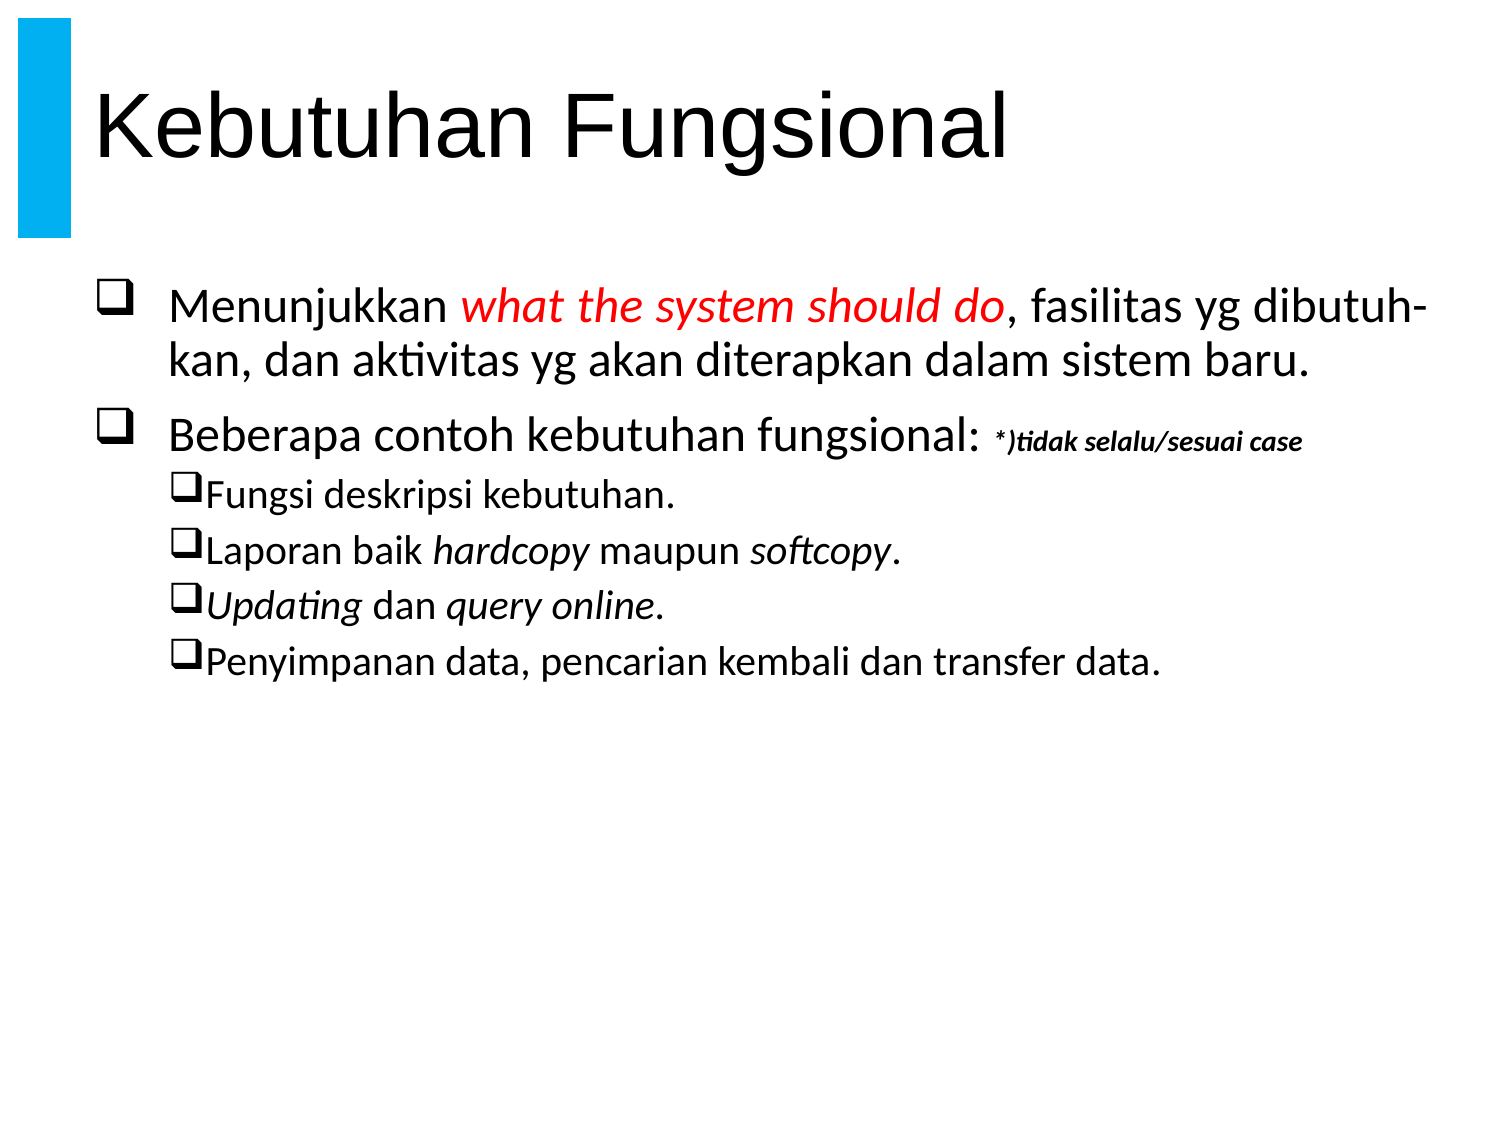

# Kebutuhan Fungsional
Menunjukkan what the system should do, fasilitas yg dibutuh-kan, dan aktivitas yg akan diterapkan dalam sistem baru.
Beberapa contoh kebutuhan fungsional: *)tidak selalu/sesuai case
Fungsi deskripsi kebutuhan.
Laporan baik hardcopy maupun softcopy.
Updating dan query online.
Penyimpanan data, pencarian kembali dan transfer data.